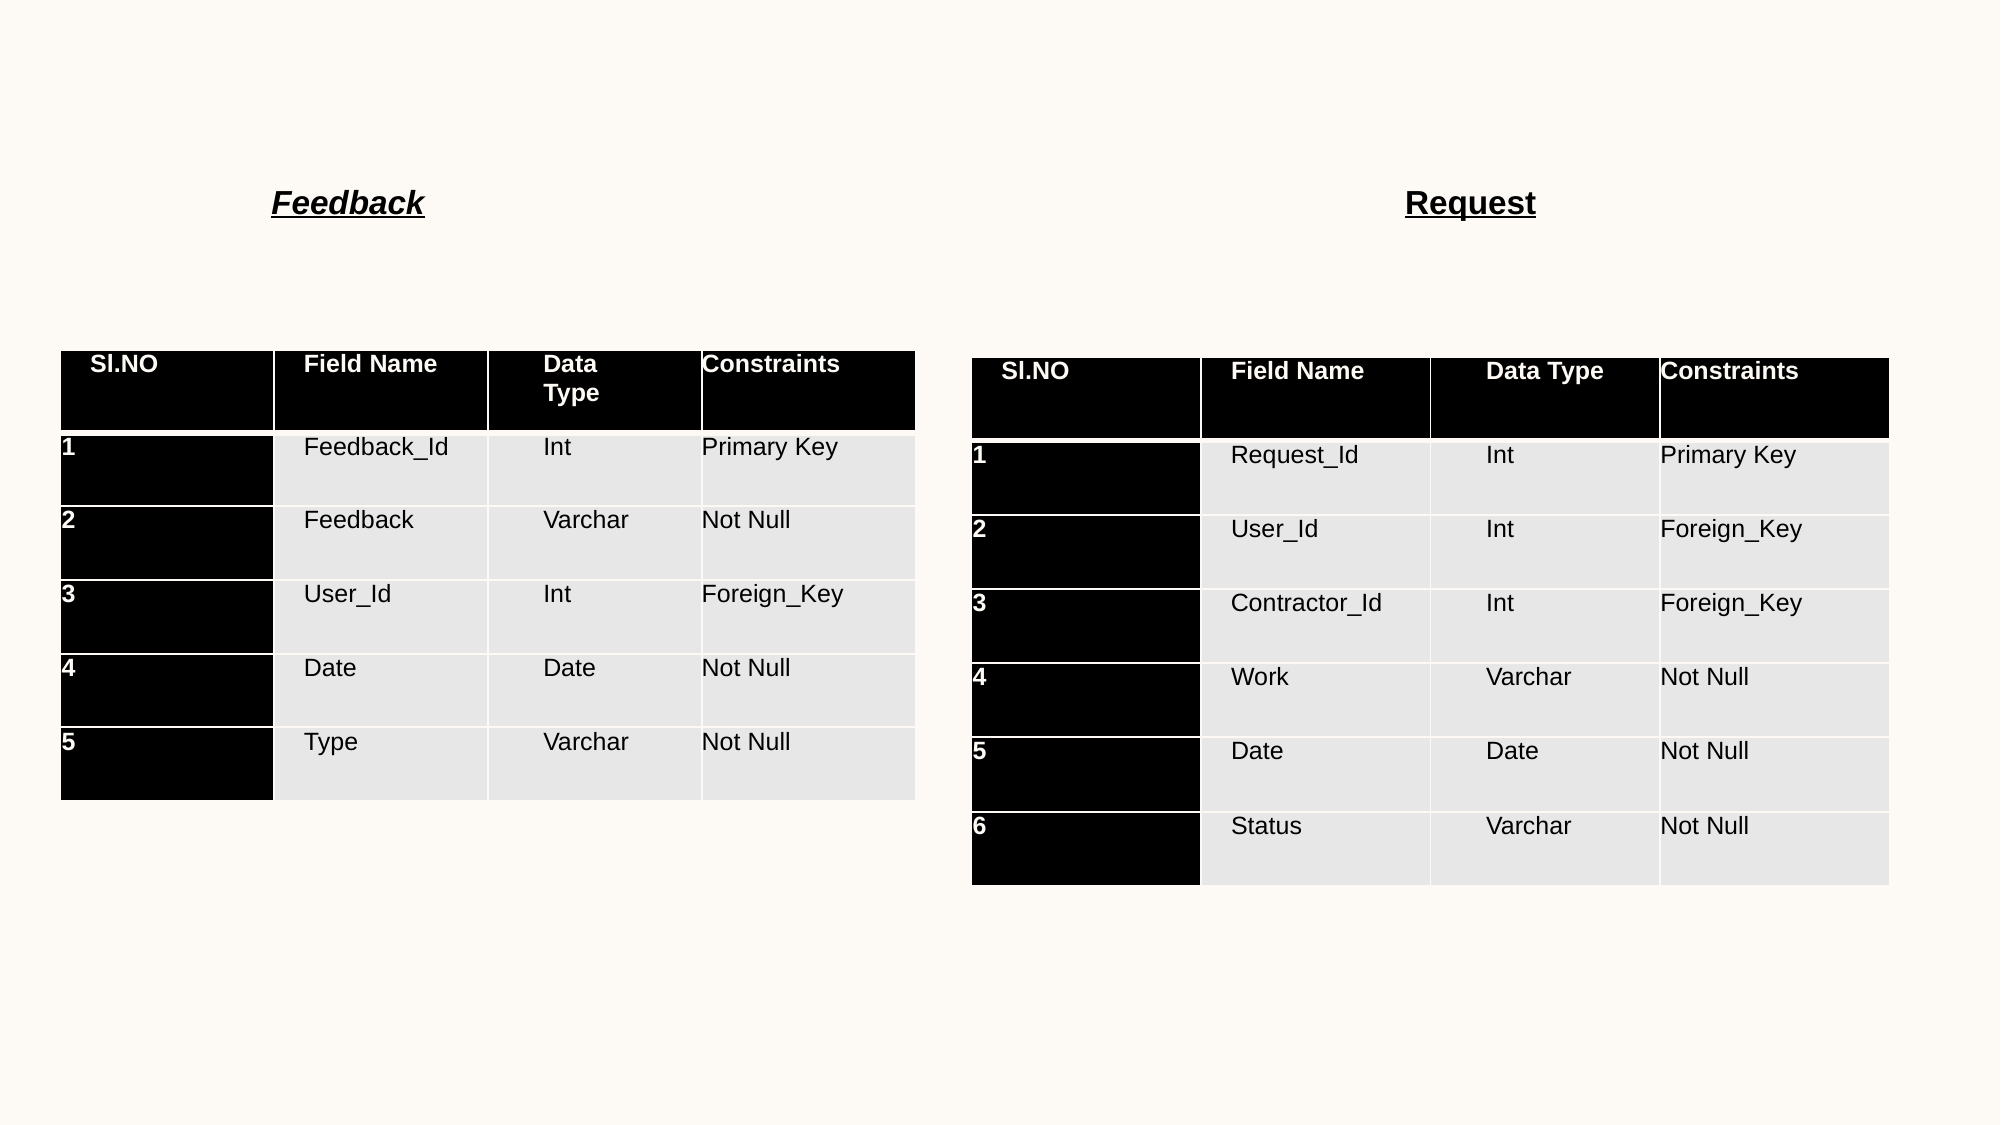

Feedback                                                                                                          Request

| Sl.NO | Field Name | Data Type | Constraints |
| --- | --- | --- | --- |
| 1 | Feedback\_Id | Int | Primary Key |
| 2 | Feedback | Varchar | Not Null |
| 3 | User\_Id | Int | Foreign\_Key |
| 4 | Date | Date | Not Null |
| 5 | Type | Varchar | Not Null |
| Sl.NO | Field Name | Data Type | Constraints |
| --- | --- | --- | --- |
| 1 | Request\_Id | Int | Primary Key |
| 2 | User\_Id | Int | Foreign\_Key |
| 3 | Contractor\_Id | Int | Foreign\_Key |
| 4 | Work | Varchar | Not Null |
| 5 | Date | Date | Not Null |
| 6 | Status | Varchar | Not Null |